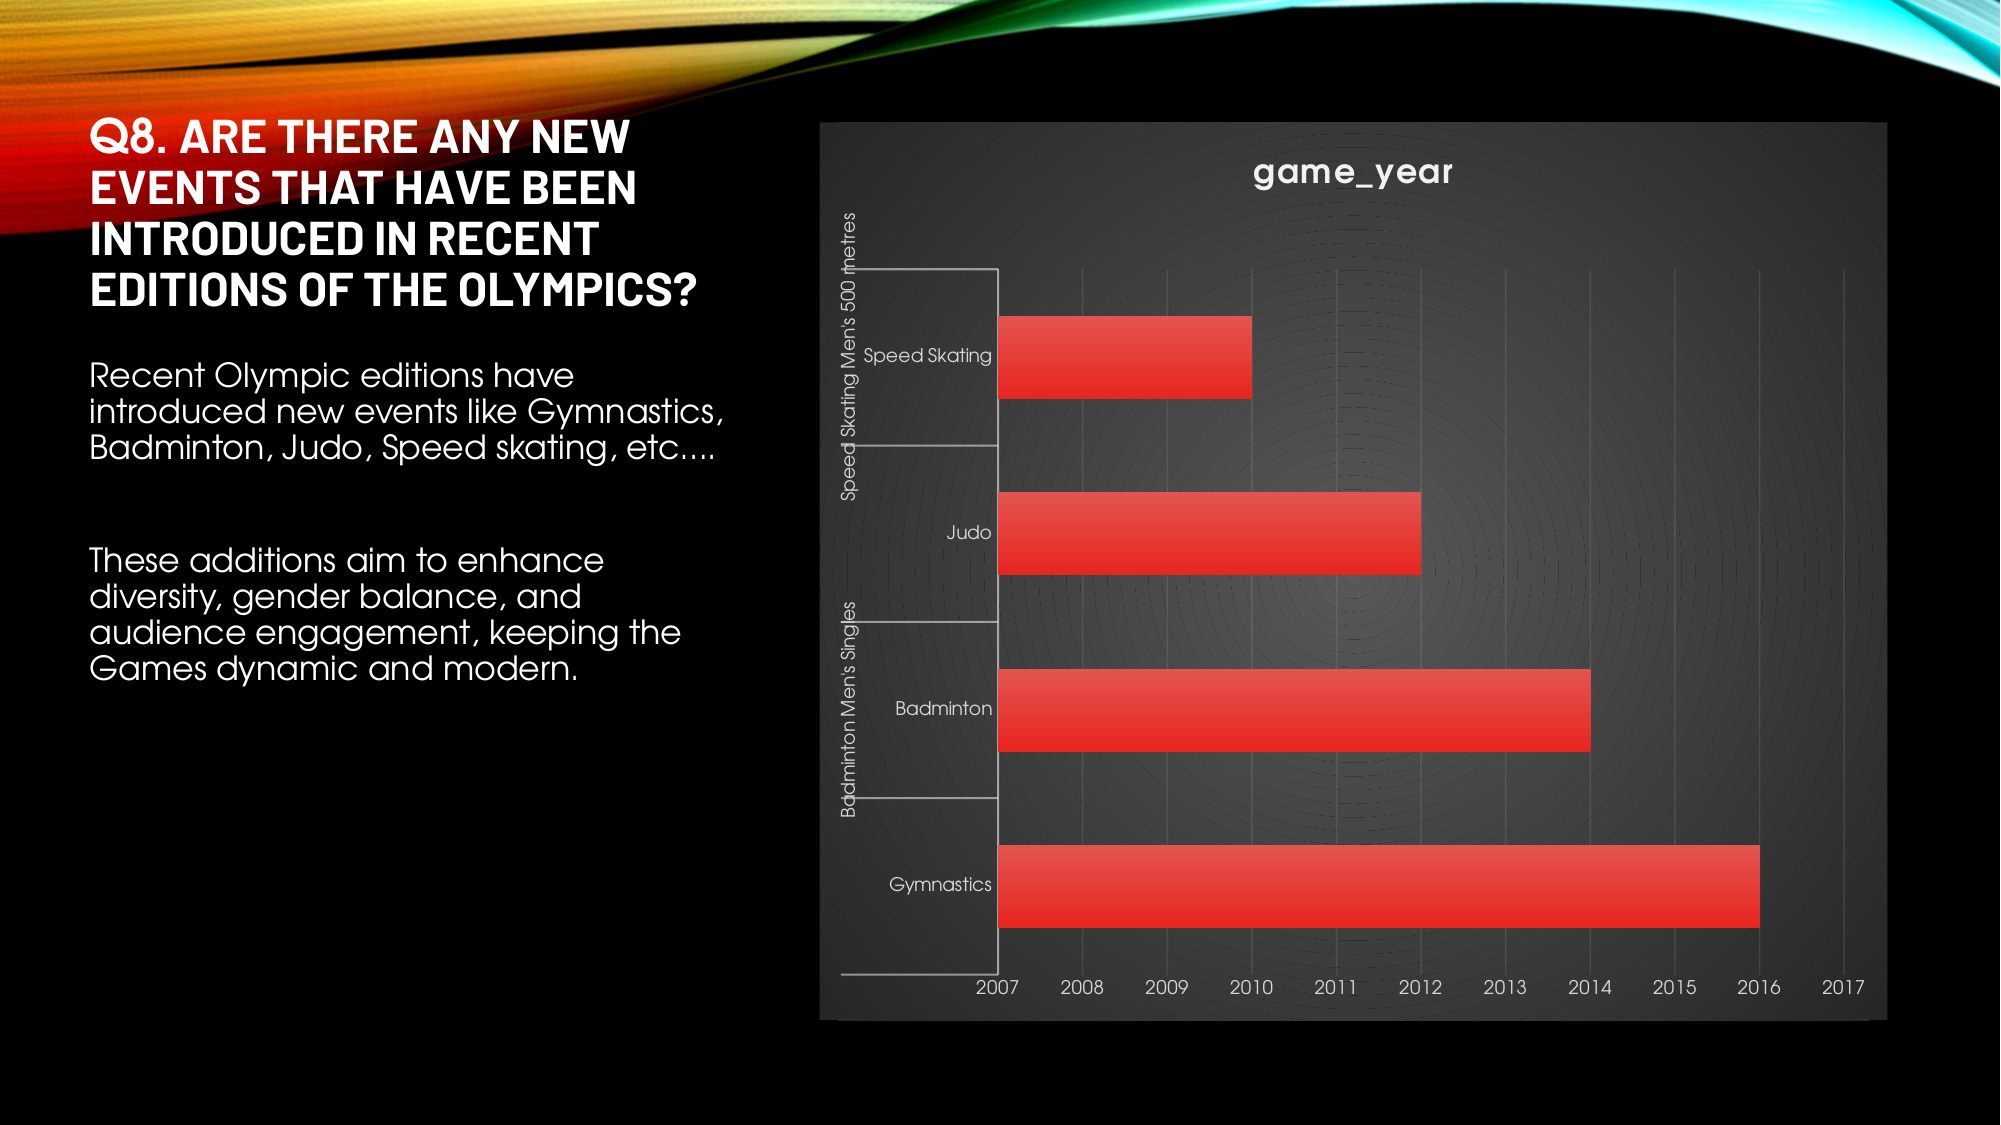

# Q8. Are there any new events that have been introduced in recent editions of the Olympics?

### Chart:

| Category | game_year |
|---|---|
| Gymnastics | 2016.0 |
| Badminton | 2014.0 |
| Judo | 2012.0 |
| Speed Skating | 2010.0 |
Recent Olympic editions have introduced new events like Gymnastics, Badminton, Judo, Speed skating, etc….

These additions aim to enhance diversity, gender balance, and audience engagement, keeping the Games dynamic and modern.